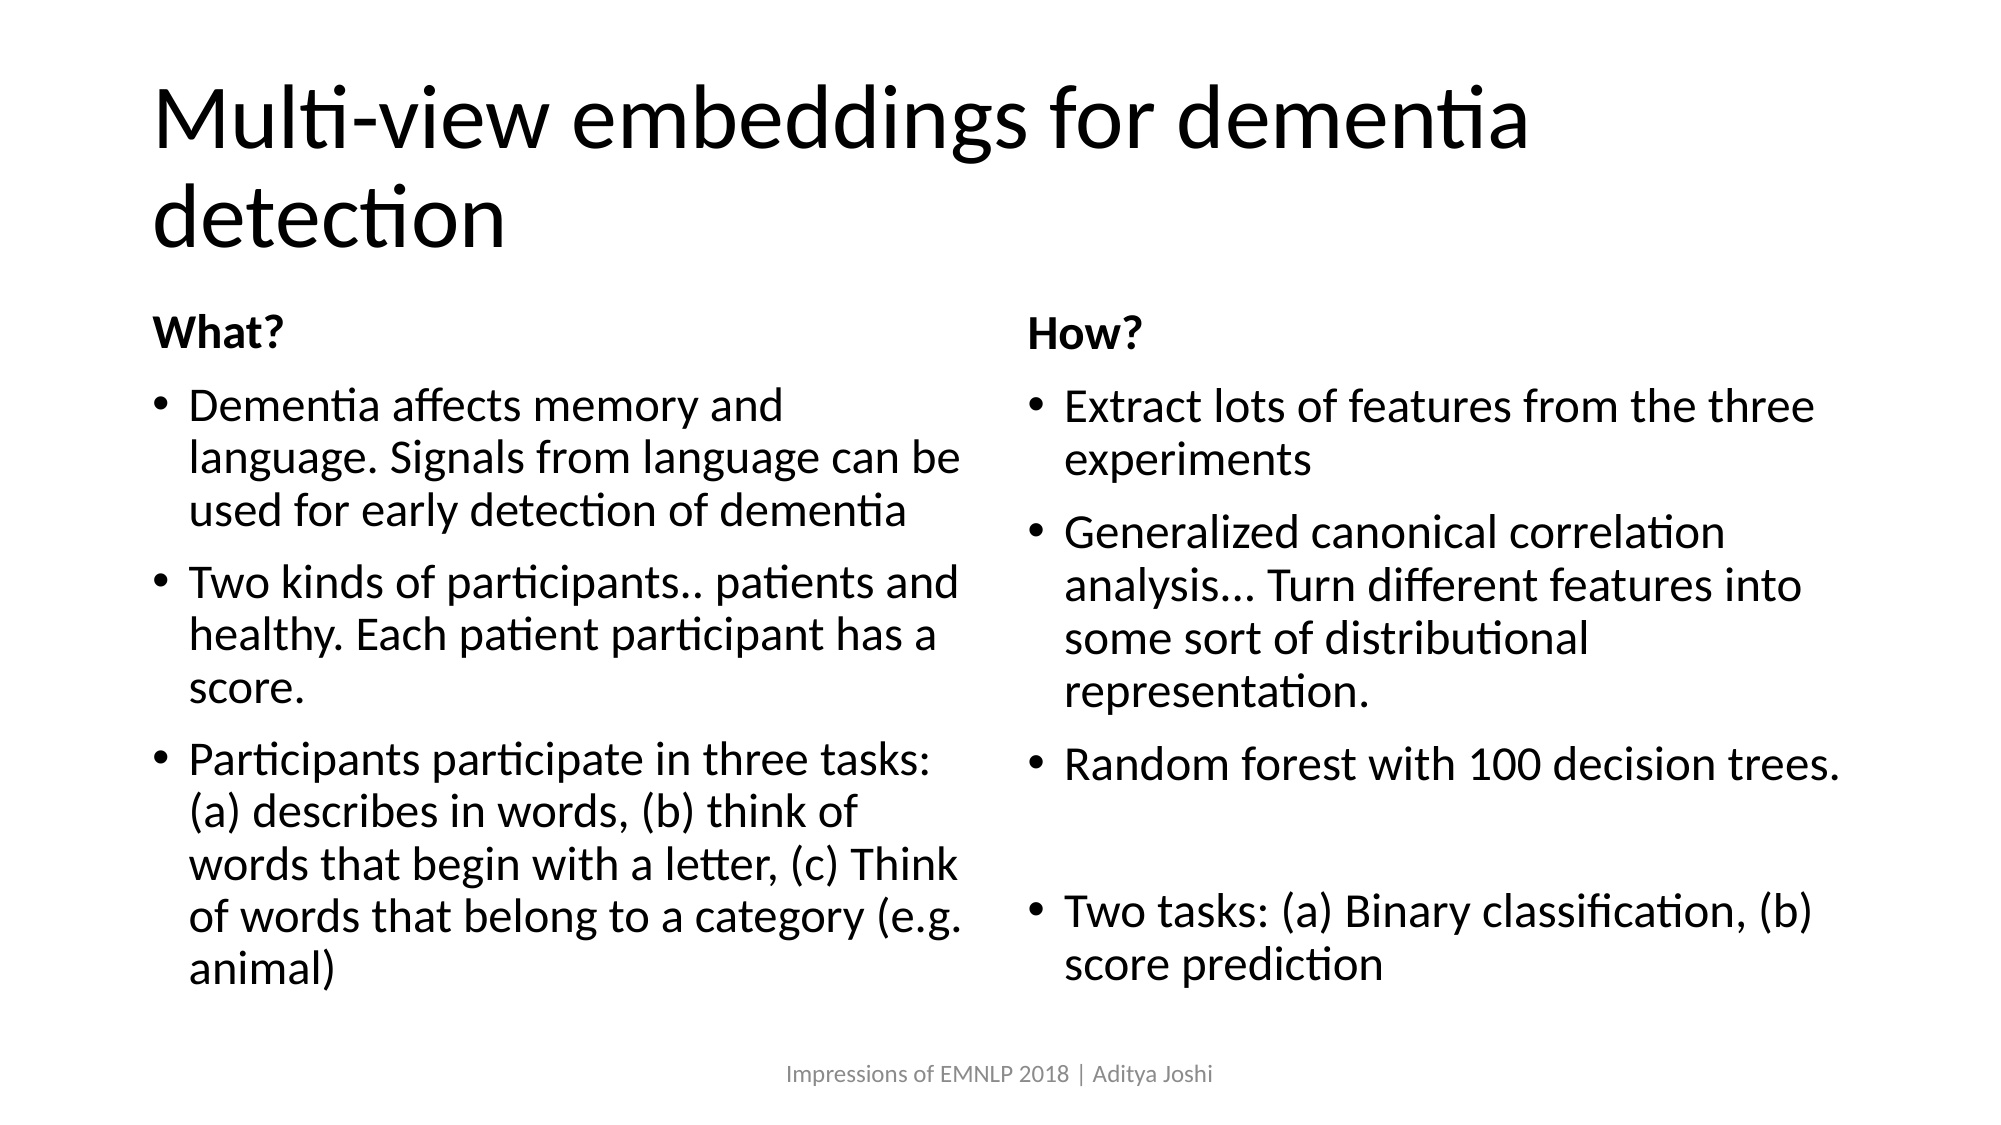

# Multi-view embeddings for dementia detection
What?
Dementia affects memory and language. Signals from language can be used for early detection of dementia
Two kinds of participants.. patients and healthy. Each patient participant has a score.
Participants participate in three tasks: (a) describes in words, (b) think of words that begin with a letter, (c) Think of words that belong to a category (e.g. animal)

How?
Extract lots of features from the three experiments
Generalized canonical correlation analysis... Turn different features into some sort of distributional representation.
Random forest with 100 decision trees.

Two tasks: (a) Binary classification, (b) score prediction

Impressions of EMNLP 2018 | Aditya Joshi